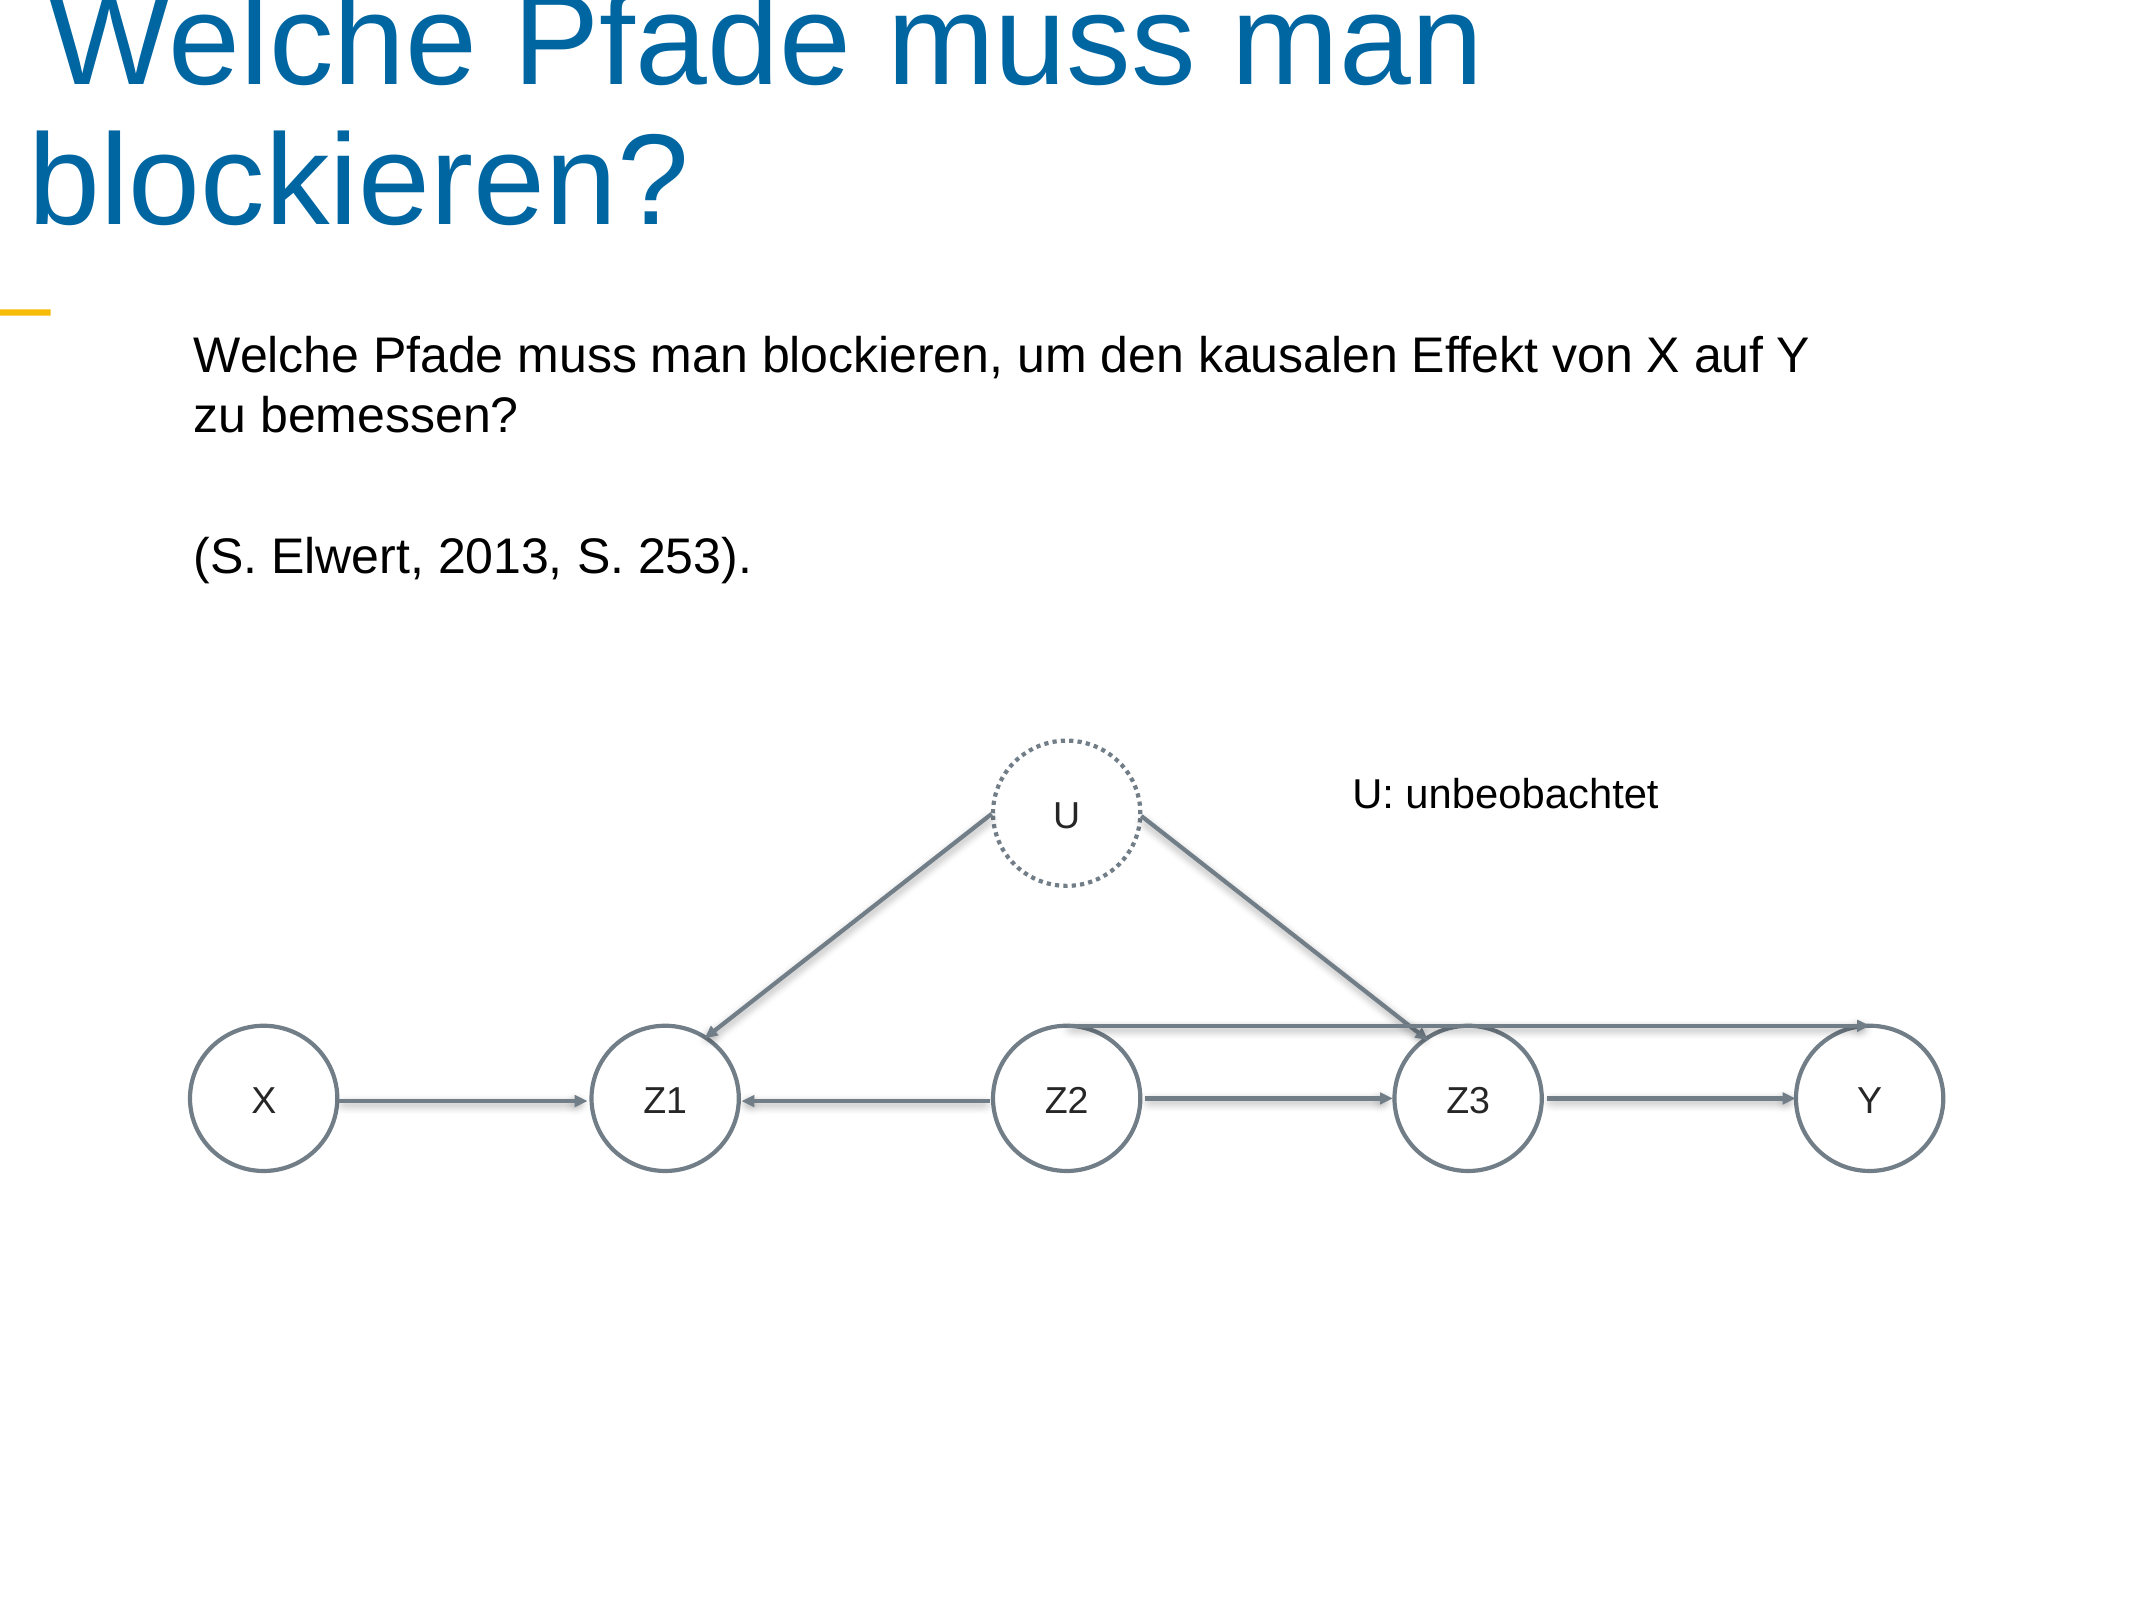

Welche Pfade muss man blockieren?
Welche Pfade muss man blockieren, um den kausalen Effekt von X auf Y zu bemessen?
(S. Elwert, 2013, S. 253).
U
U: unbeobachtet

X
Z1
Z2
Z3
Y

87